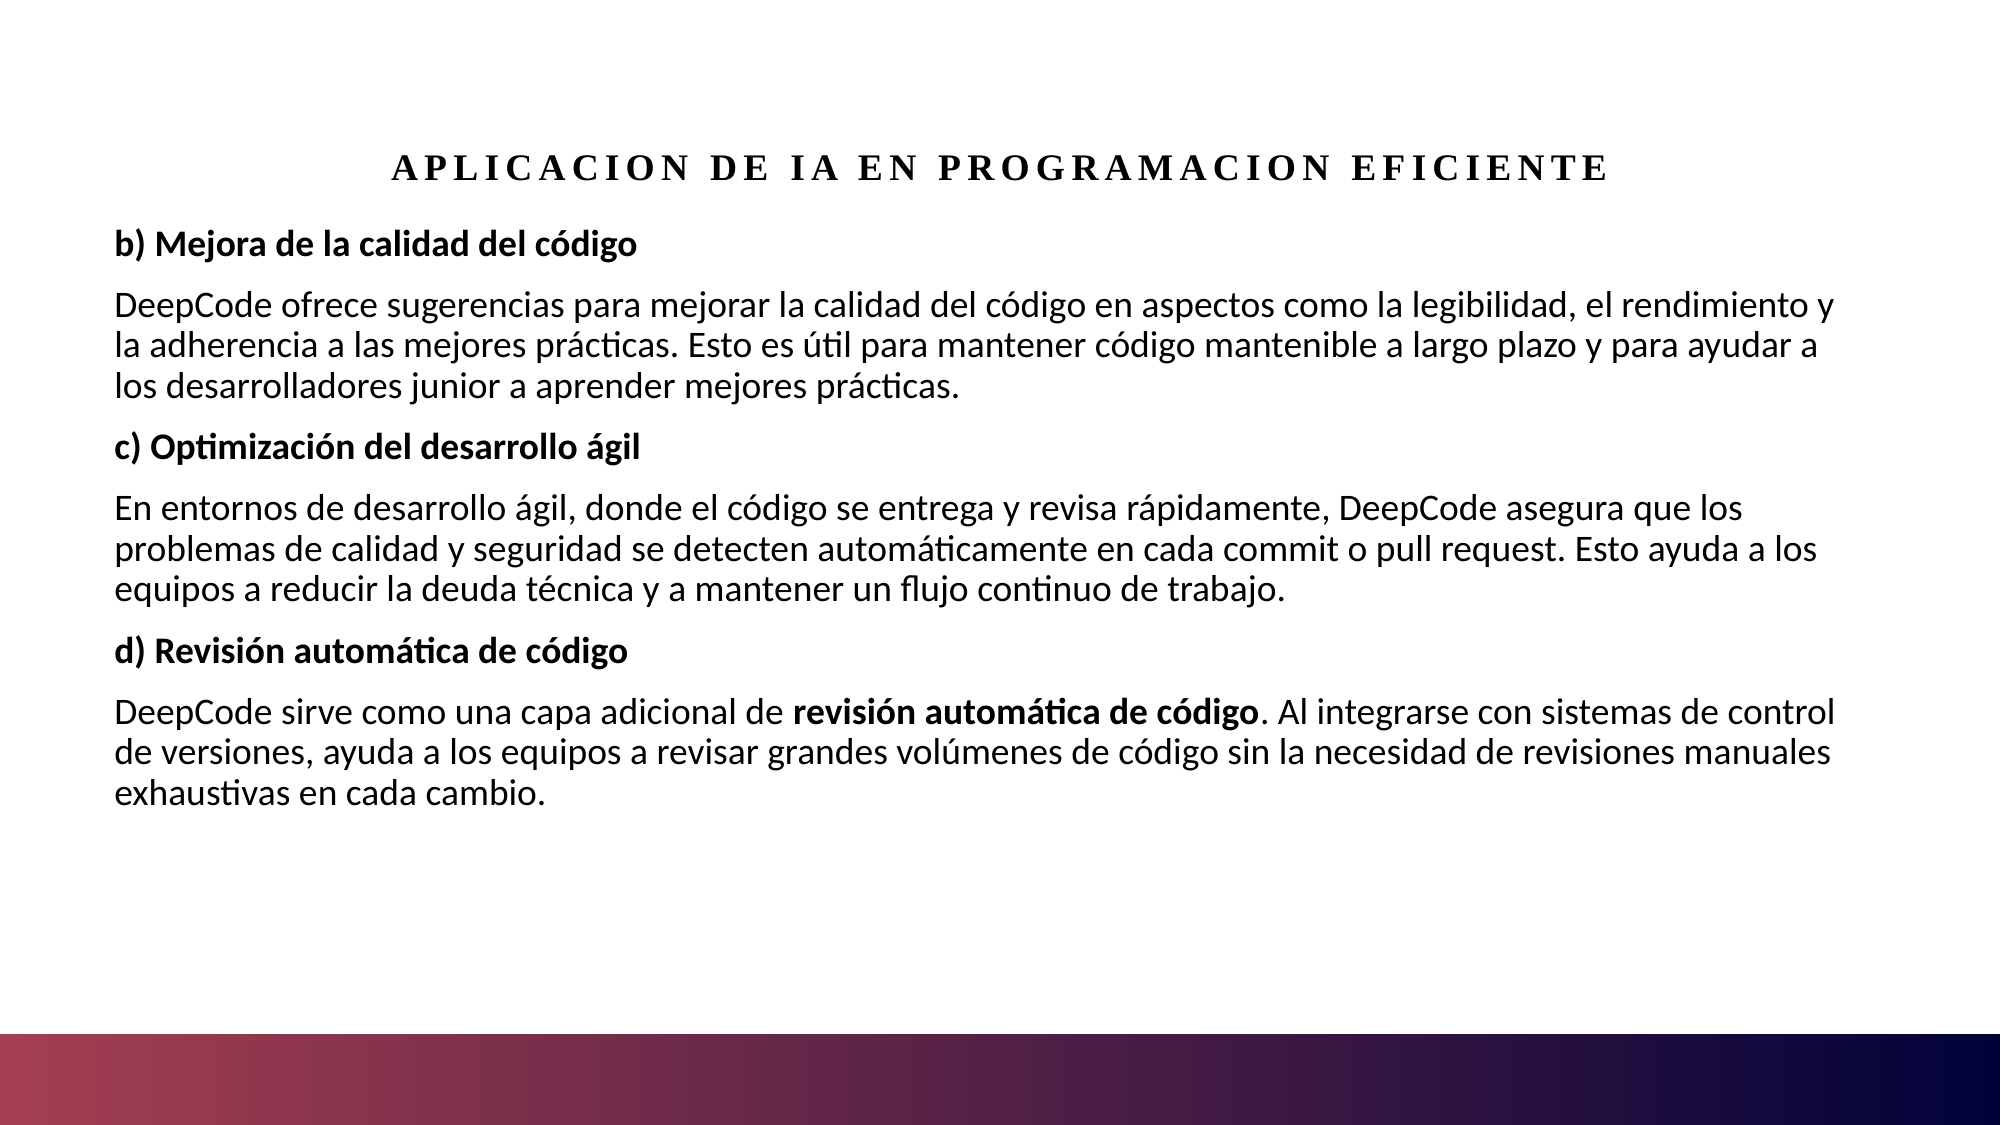

# Aplicacion de IA en programacion eficiente
b) Mejora de la calidad del código
DeepCode ofrece sugerencias para mejorar la calidad del código en aspectos como la legibilidad, el rendimiento y la adherencia a las mejores prácticas. Esto es útil para mantener código mantenible a largo plazo y para ayudar a los desarrolladores junior a aprender mejores prácticas.
c) Optimización del desarrollo ágil
En entornos de desarrollo ágil, donde el código se entrega y revisa rápidamente, DeepCode asegura que los problemas de calidad y seguridad se detecten automáticamente en cada commit o pull request. Esto ayuda a los equipos a reducir la deuda técnica y a mantener un flujo continuo de trabajo.
d) Revisión automática de código
DeepCode sirve como una capa adicional de revisión automática de código. Al integrarse con sistemas de control de versiones, ayuda a los equipos a revisar grandes volúmenes de código sin la necesidad de revisiones manuales exhaustivas en cada cambio.